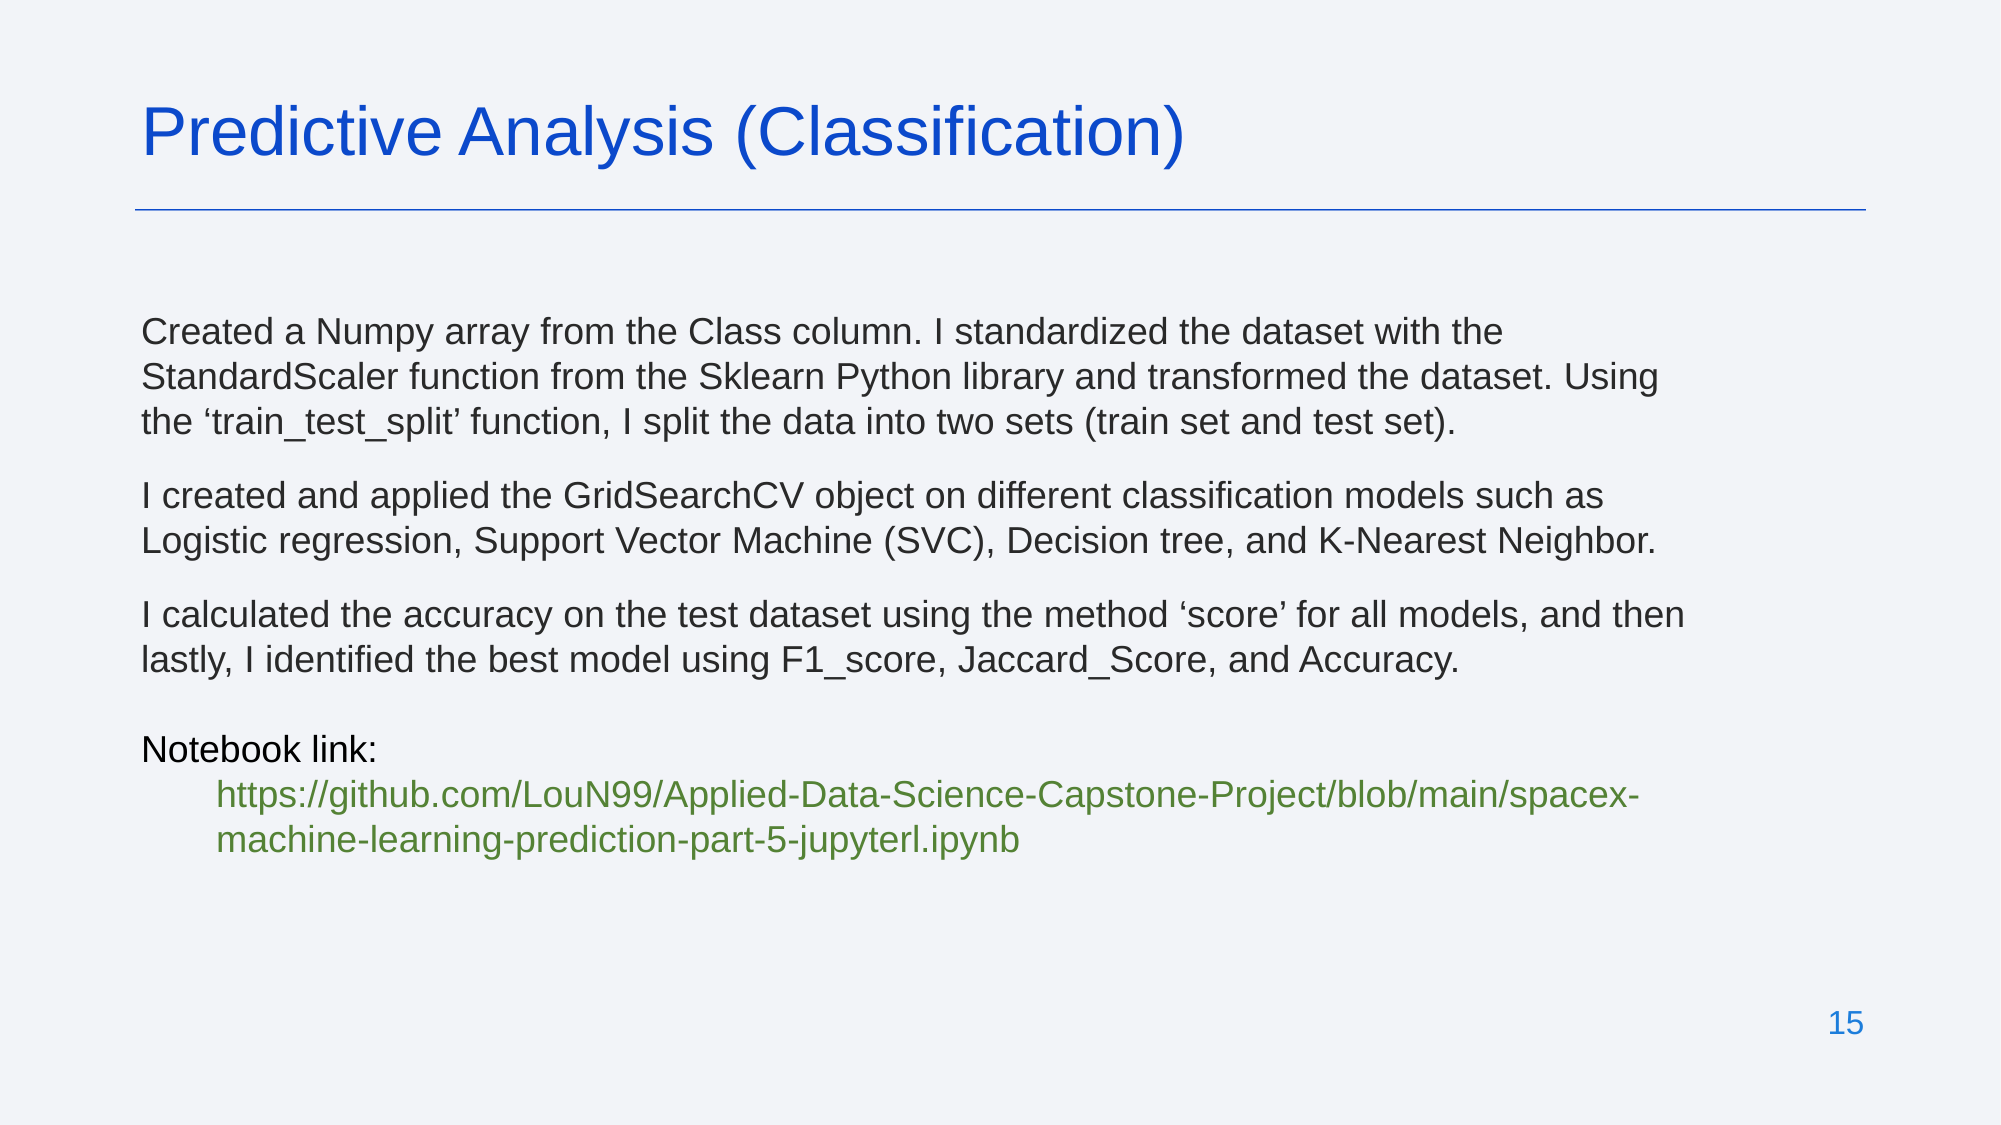

Predictive Analysis (Classification)
Created a Numpy array from the Class column. I standardized the dataset with the StandardScaler function from the Sklearn Python library and transformed the dataset. Using the ‘train_test_split’ function, I split the data into two sets (train set and test set).
I created and applied the GridSearchCV object on different classification models such as Logistic regression, Support Vector Machine (SVC), Decision tree, and K-Nearest Neighbor.
I calculated the accuracy on the test dataset using the method ‘score’ for all models, and then lastly, I identified the best model using F1_score, Jaccard_Score, and Accuracy.

Notebook link:
https://github.com/LouN99/Applied-Data-Science-Capstone-Project/blob/main/spacex-machine-learning-prediction-part-5-jupyterl.ipynb
15